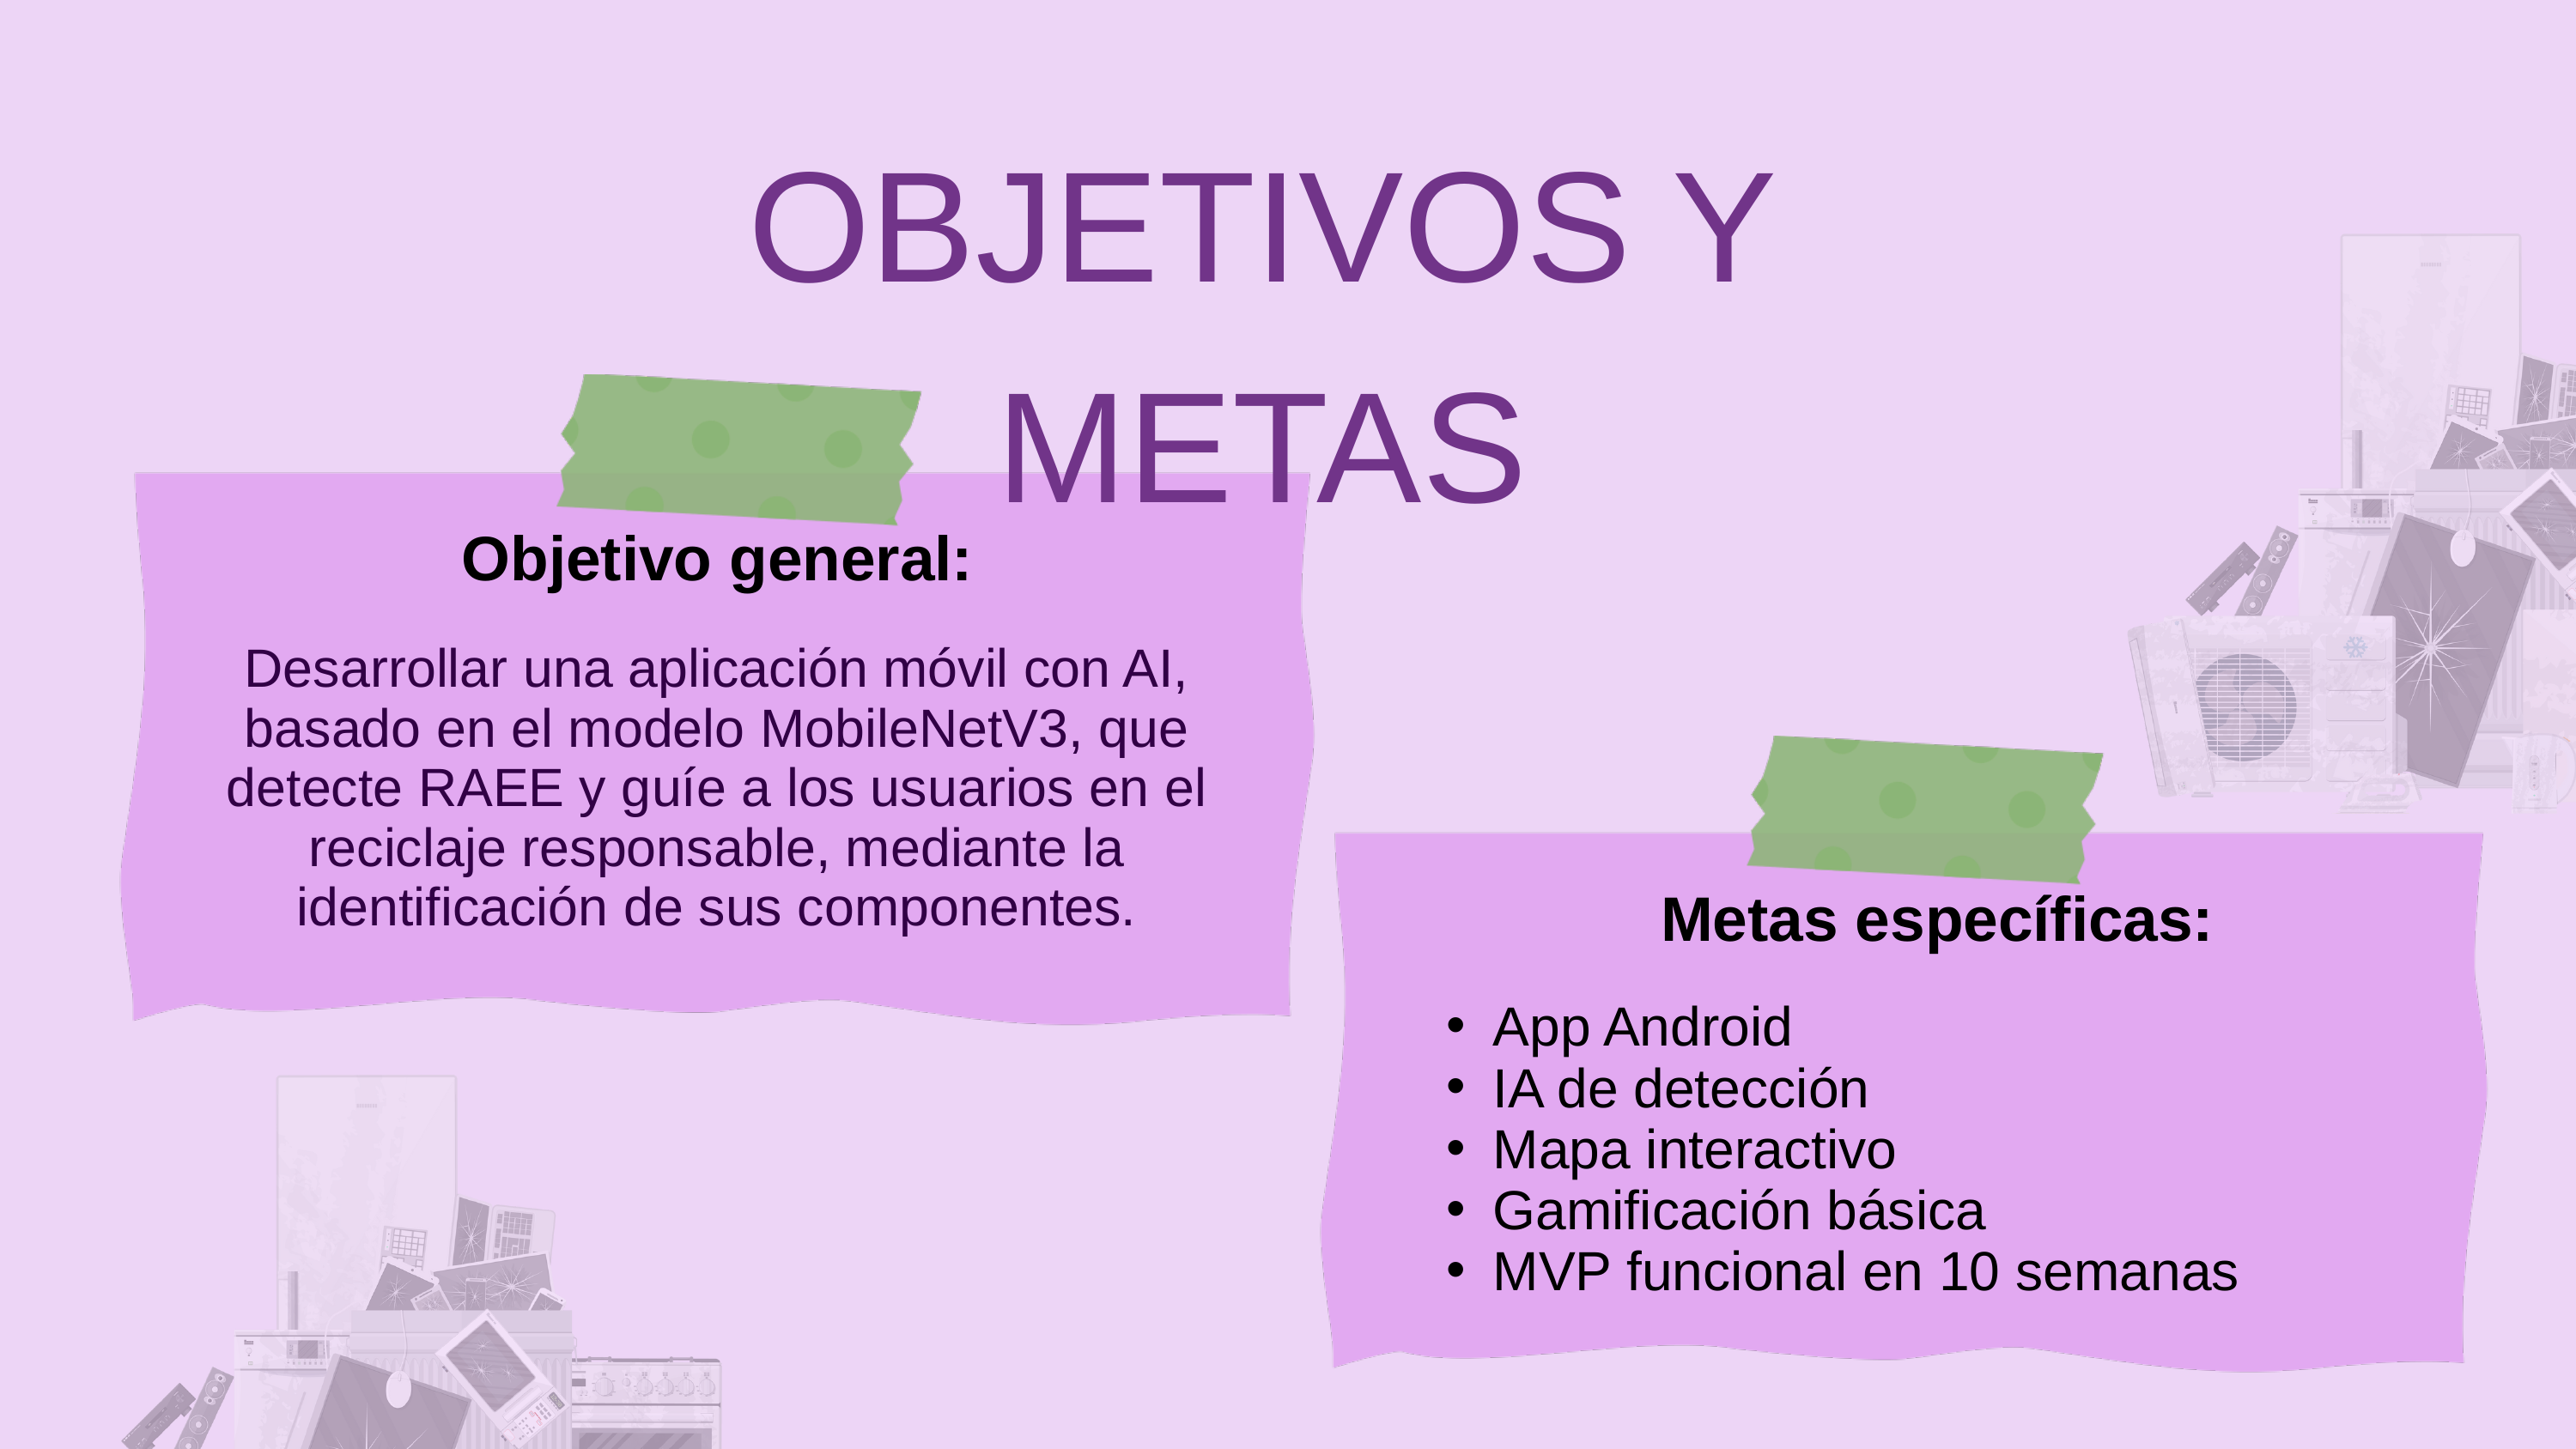

OBJETIVOS Y METAS

Objetivo general:
Desarrollar una aplicación móvil con AI, basado en el modelo MobileNetV3, que detecte RAEE y guíe a los usuarios en el reciclaje responsable, mediante la identificación de sus componentes.

Metas específicas:

App Android
IA de detección
Mapa interactivo
Gamificación básica
MVP funcional en 10 semanas